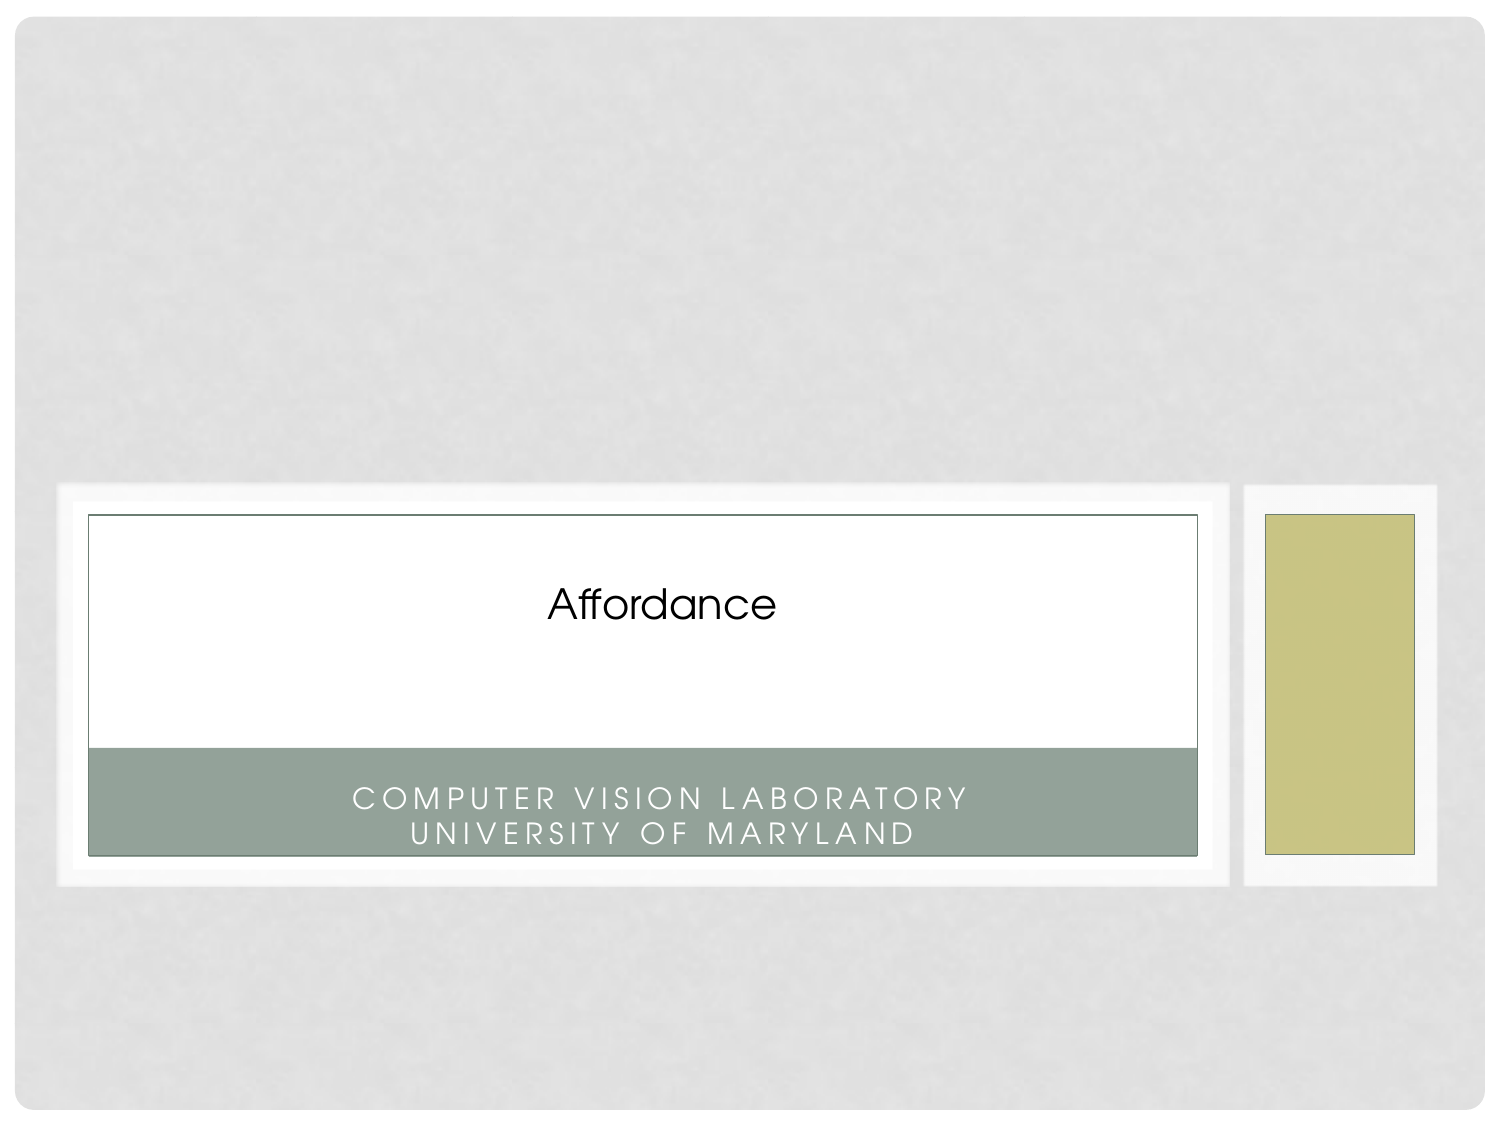

#
Affordance
Computer Vision Laboratory
University of Maryland